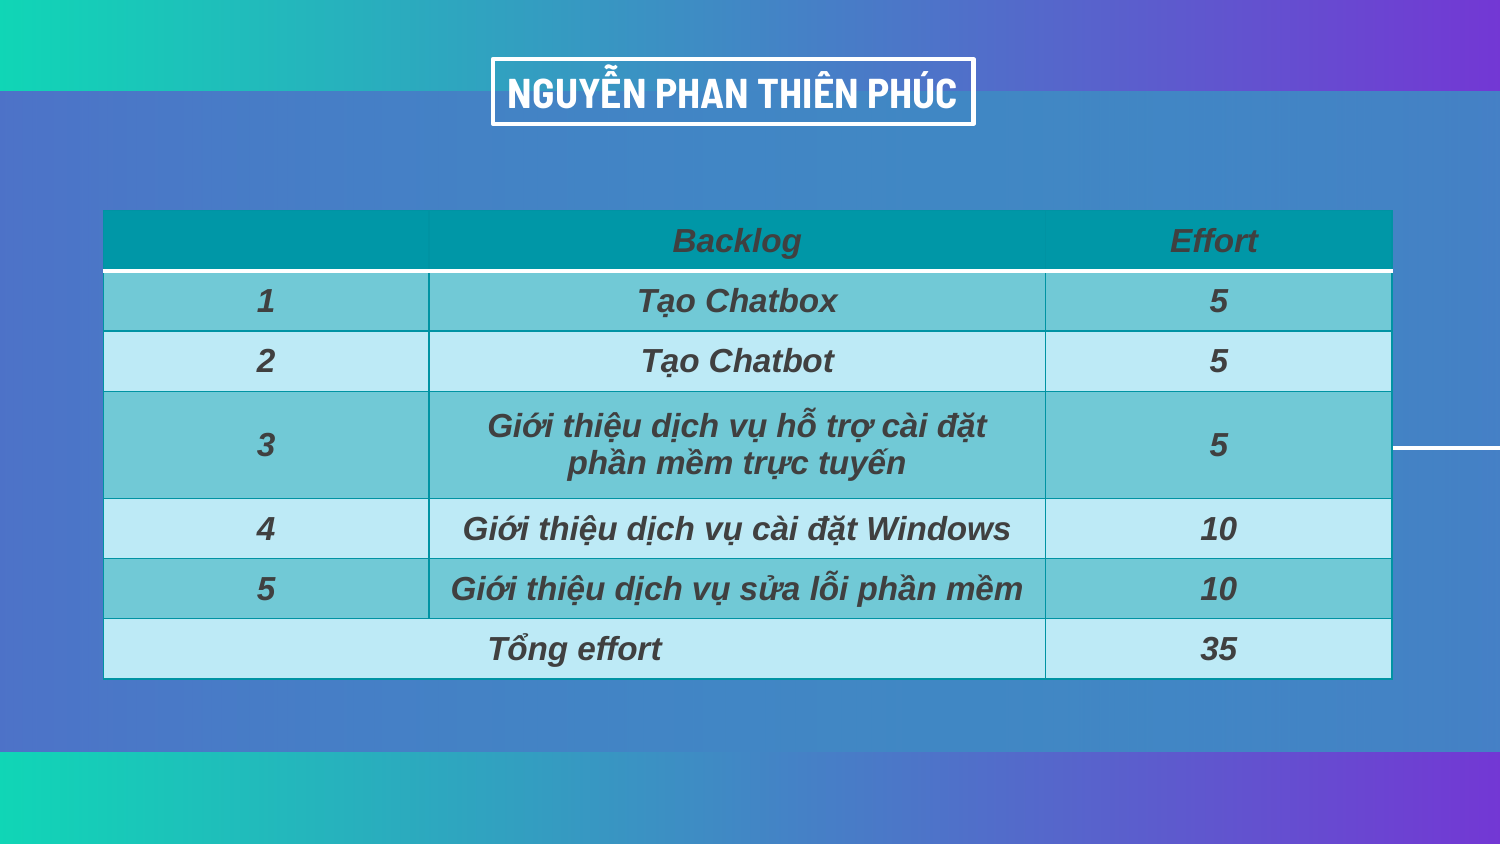

NGUYỄN PHAN THIÊN PHÚC
|  | Backlog | Effort |
| --- | --- | --- |
| 1 | Tạo Chatbox | 5 |
| 2 | Tạo Chatbot | 5 |
| 3 | Giới thiệu dịch vụ hỗ trợ cài đặt phần mềm trực tuyến | 5 |
| 4 | Giới thiệu dịch vụ cài đặt Windows | 10 |
| 5 | Giới thiệu dịch vụ sửa lỗi phần mềm | 10 |
| Tổng effort |  | 35 |